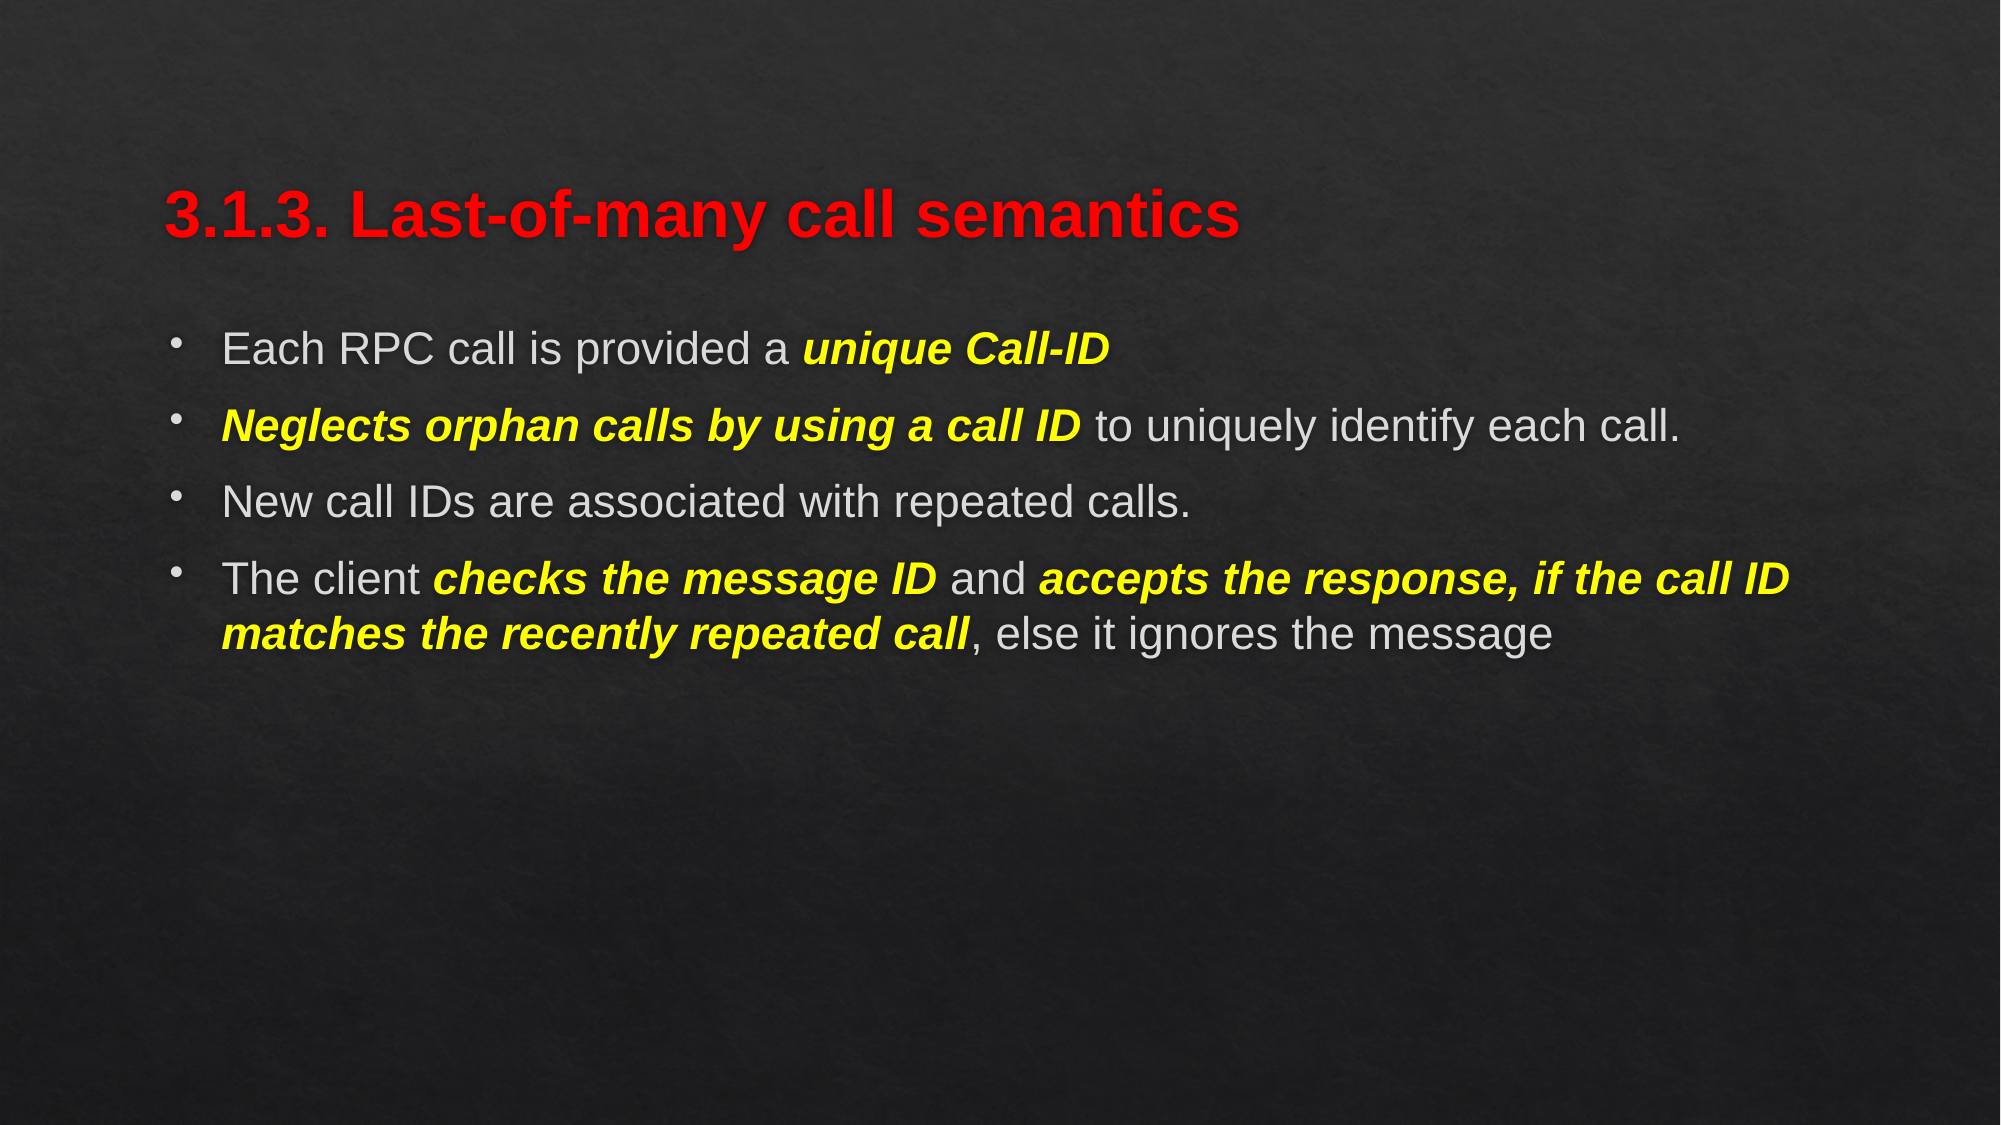

# 3.1.3. Last-of-many call semantics
Each RPC call is provided a unique Call-ID
Neglects orphan calls by using a call ID to uniquely identify each call.
New call IDs are associated with repeated calls.
The client checks the message ID and accepts the response, if the call ID matches the recently repeated call, else it ignores the message